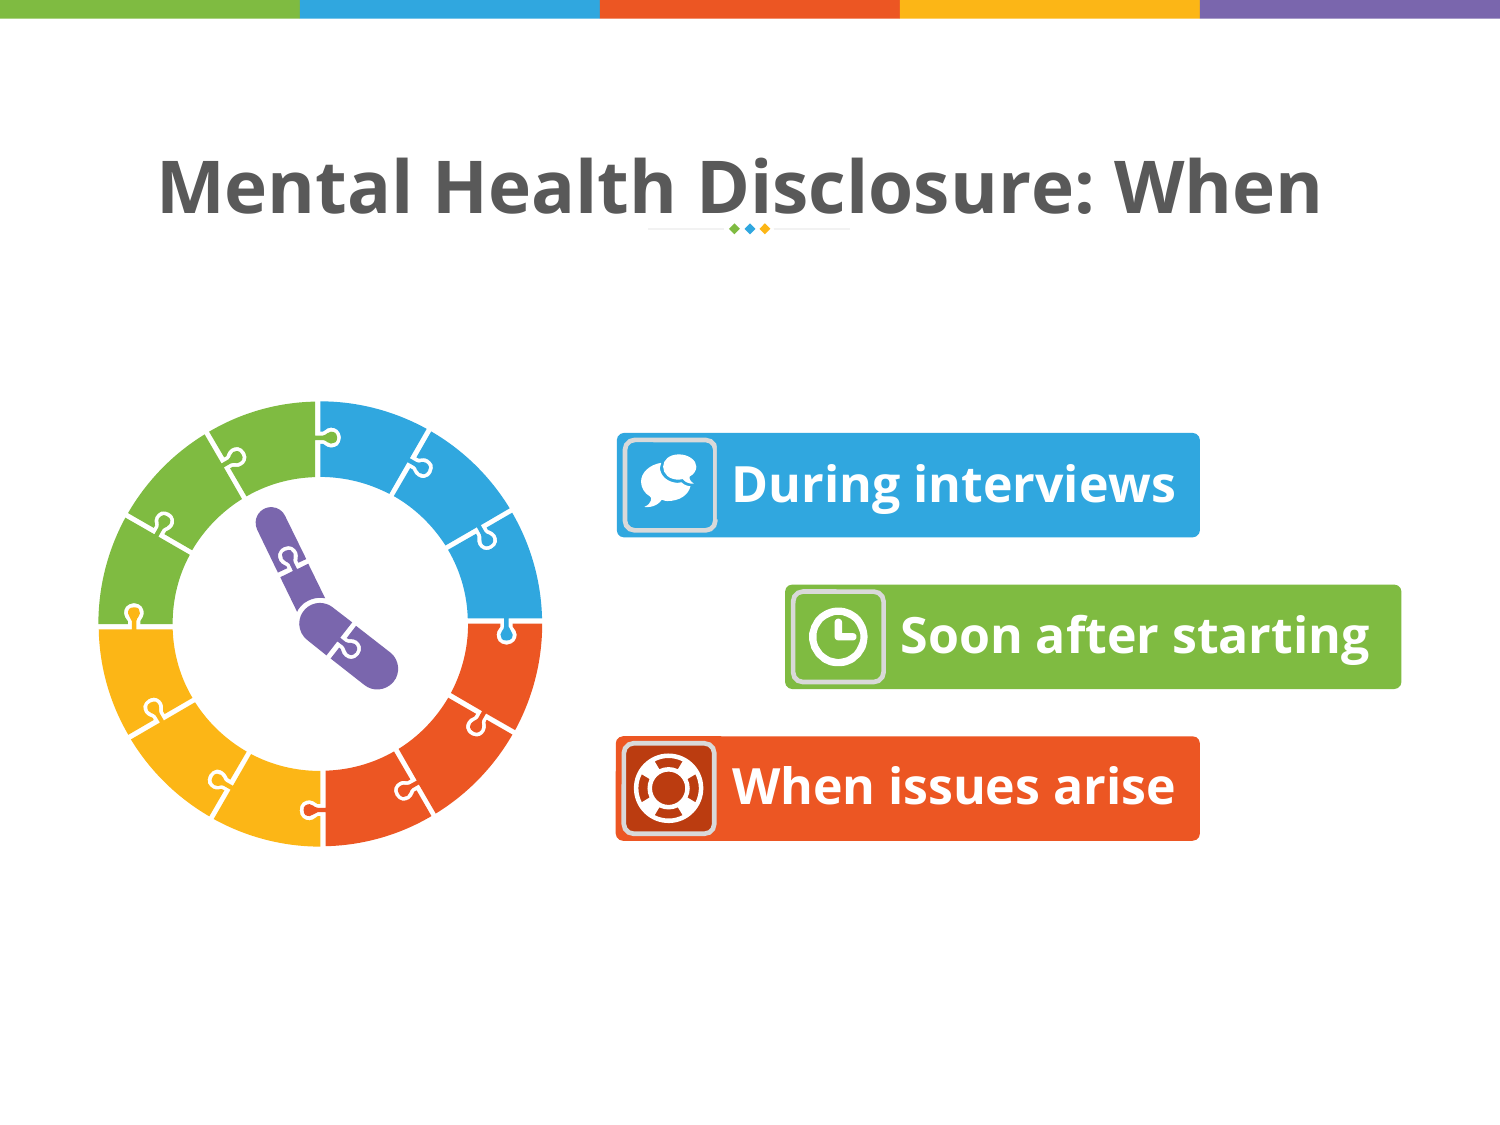

Mental Health Disclosure: When

During interviews

Soon after starting

When issues arise